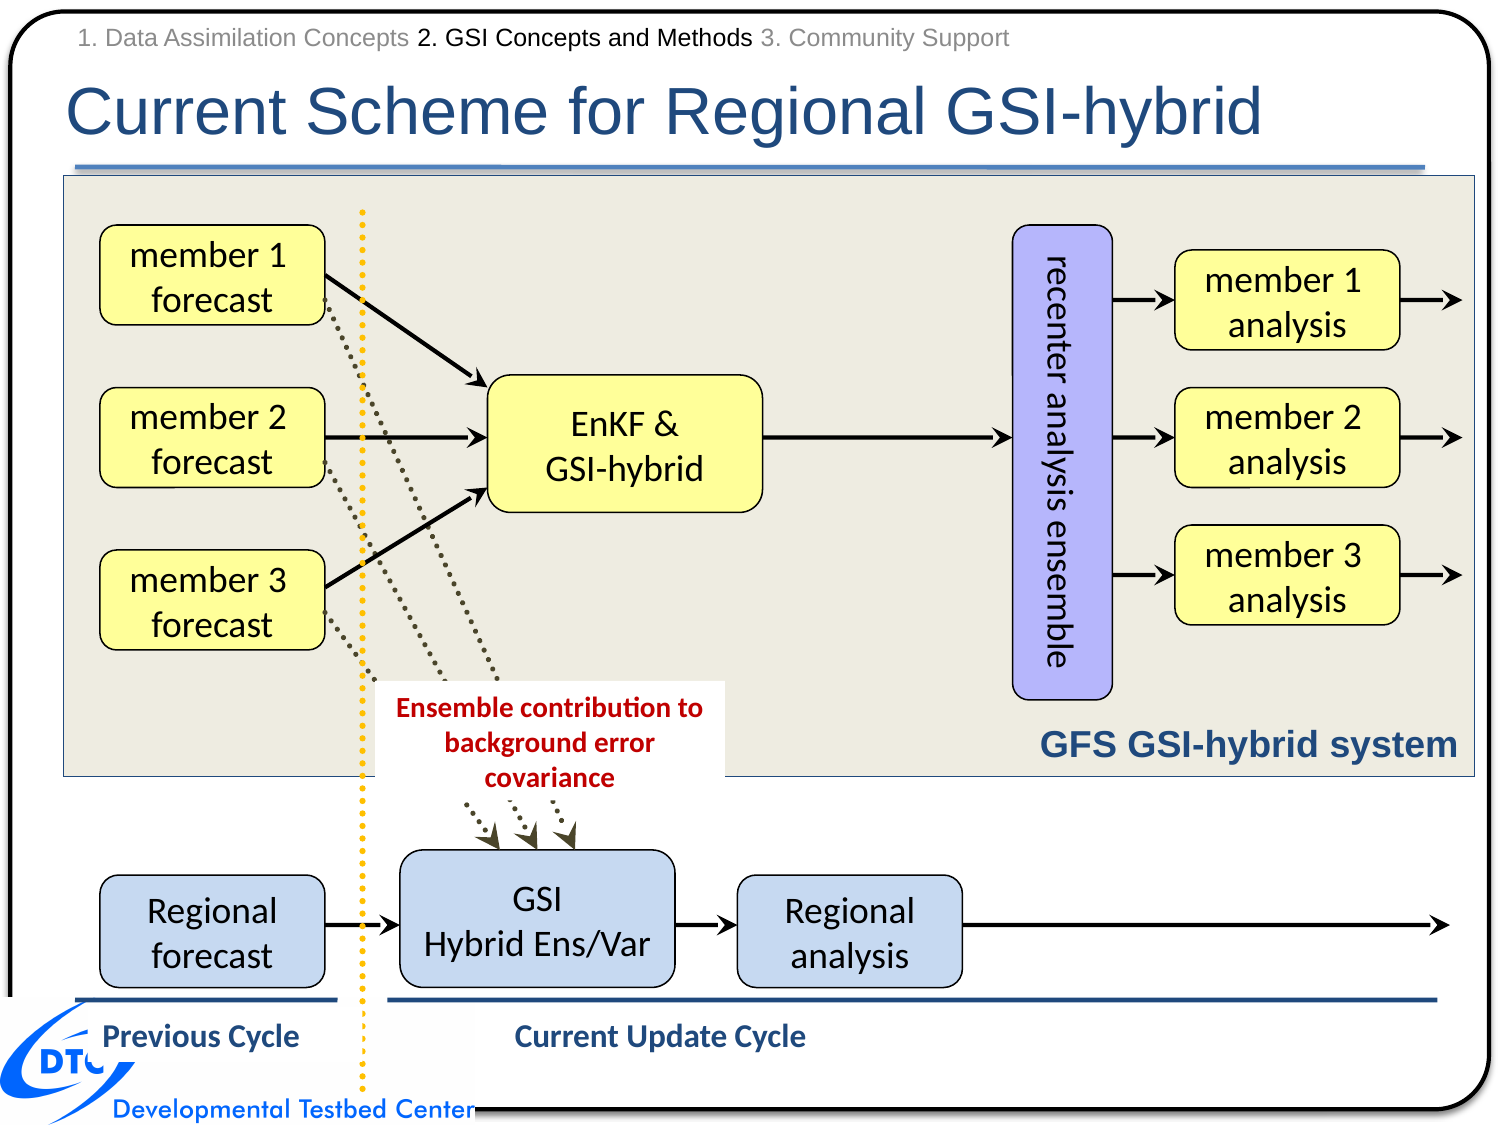

1. Data Assimilation Concepts 2. GSI Concepts and Methods 3. Community Support
# Current Scheme for Regional GSI-hybrid

member 1
forecast
member 1
analysis

EnKF &
GSI-hybrid
member 2
forecast
member 2
analysis
recenter analysis ensemble

member 3
analysis
member 3
forecast

Ensemble contribution to background error covariance
GFS GSI-hybrid system
GSI
Hybrid Ens/Var
Regional
forecast
Regional
analysis

Previous Cycle
Current Update Cycle